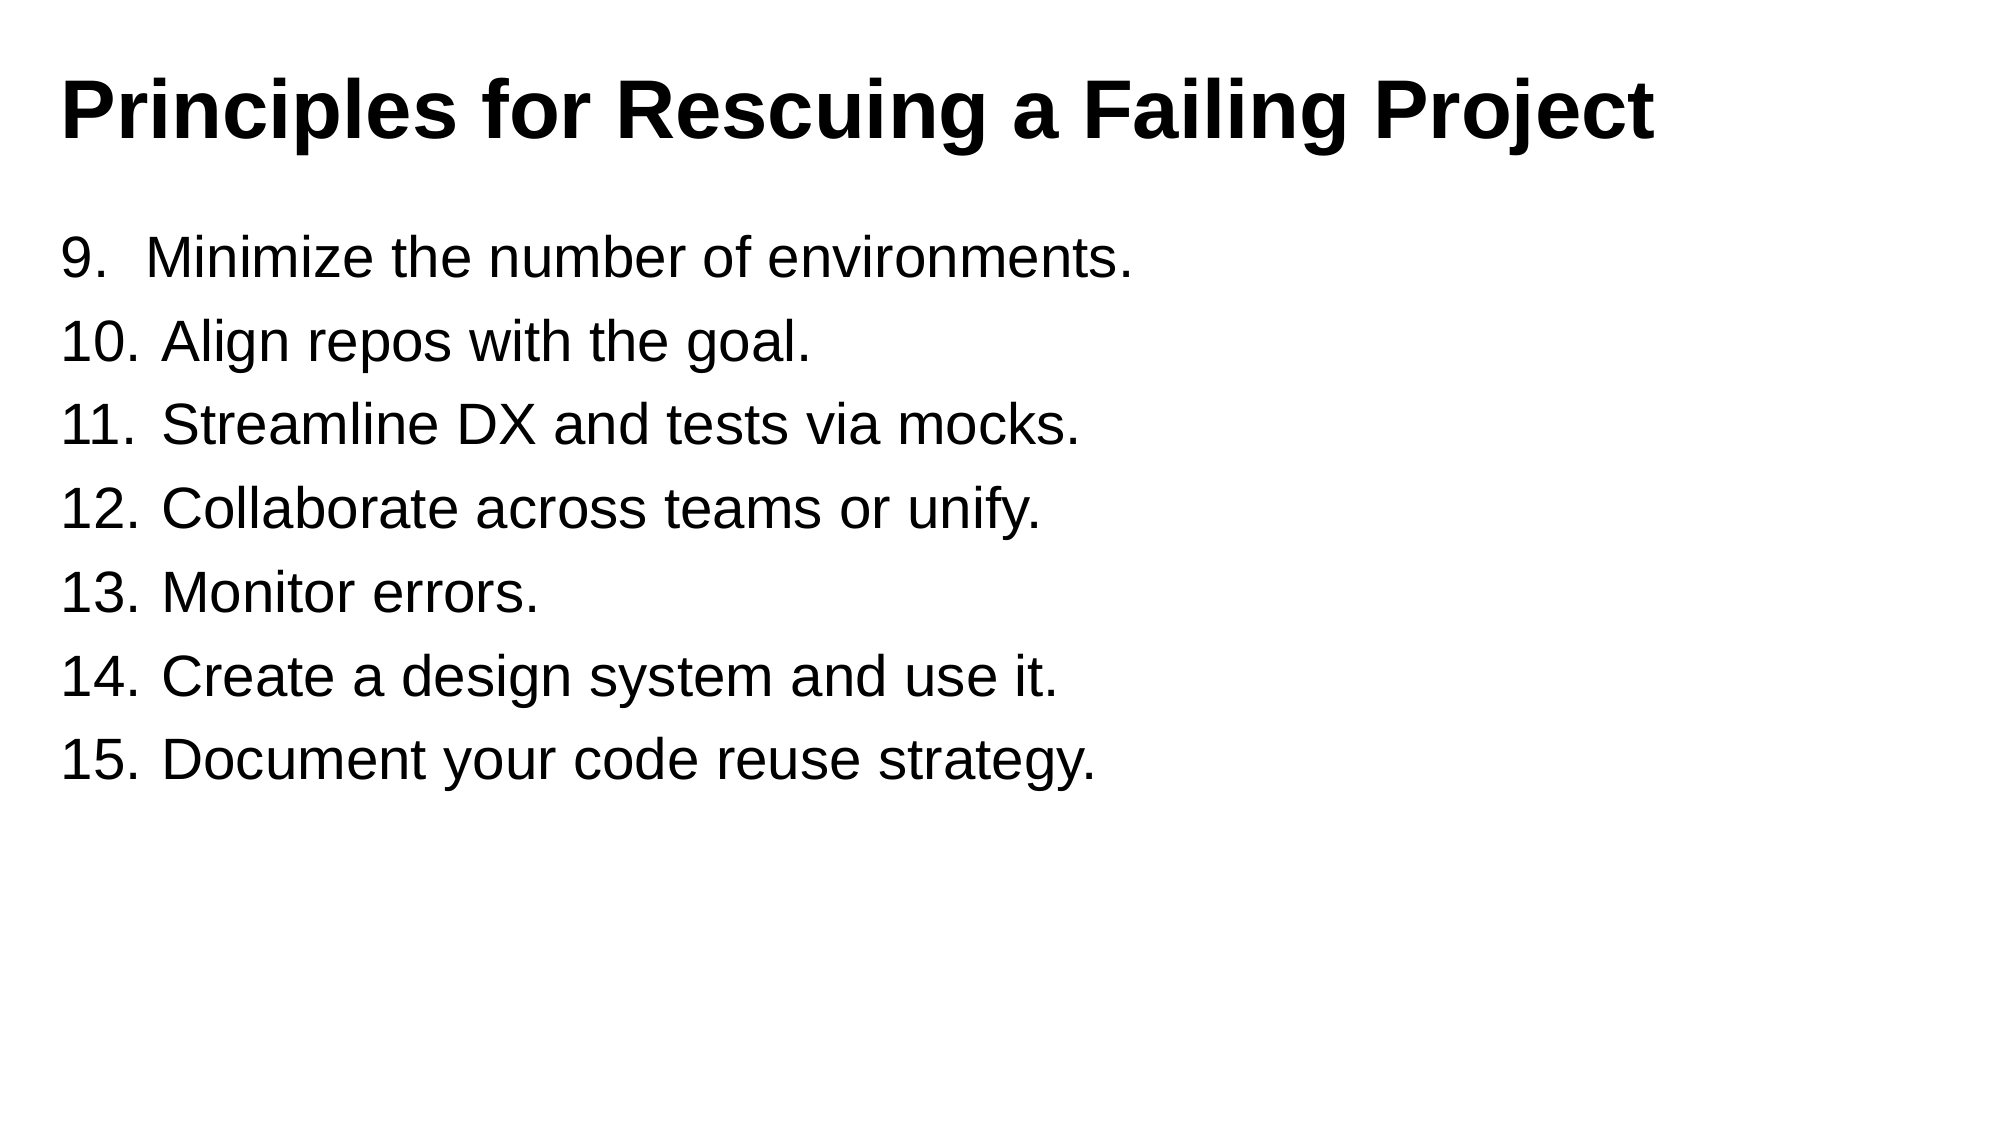

# Principles for Rescuing a Failing Project
Minimize the number of environments.
 Align repos with the goal.
 Streamline DX and tests via mocks.
 Collaborate across teams or unify.
 Monitor errors.
 Create a design system and use it.
 Document your code reuse strategy.